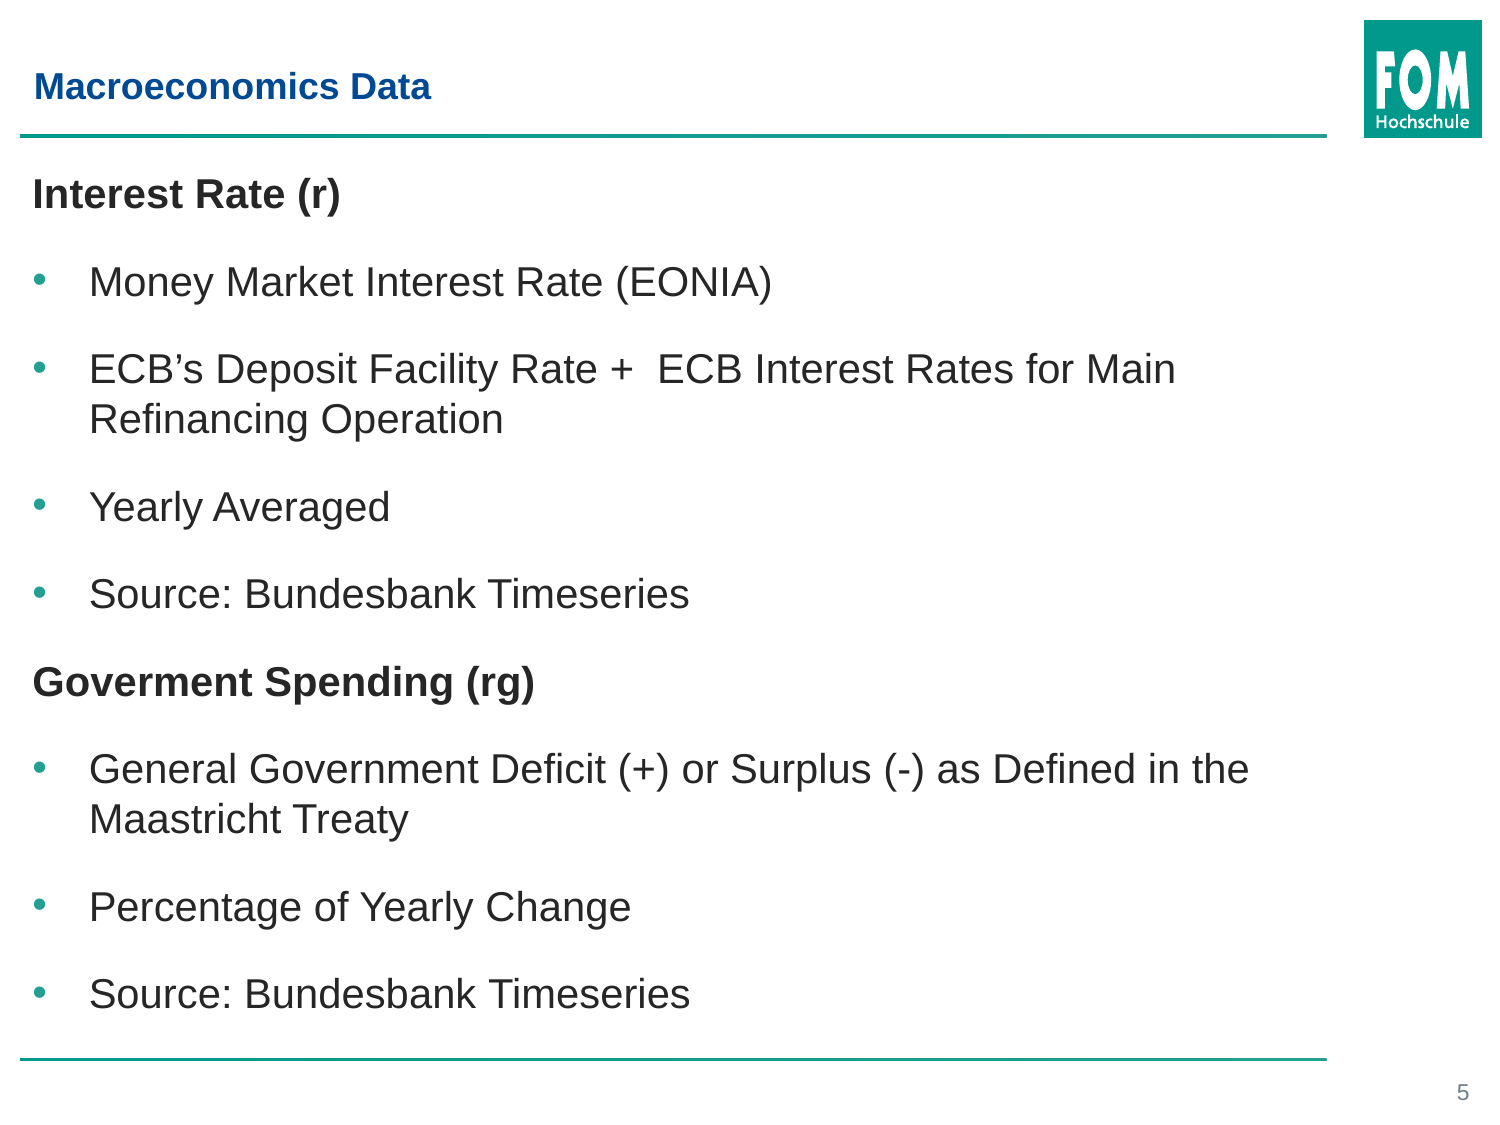

Macroeconomics Data
Interest Rate (r)
Money Market Interest Rate (EONIA)
ECB’s Deposit Facility Rate +  ECB Interest Rates for Main Refinancing Operation
Yearly Averaged
Source: Bundesbank Timeseries
Goverment Spending (rg)
General Government Deficit (+) or Surplus (-) as Defined in the Maastricht Treaty
Percentage of Yearly Change
Source: Bundesbank Timeseries

5